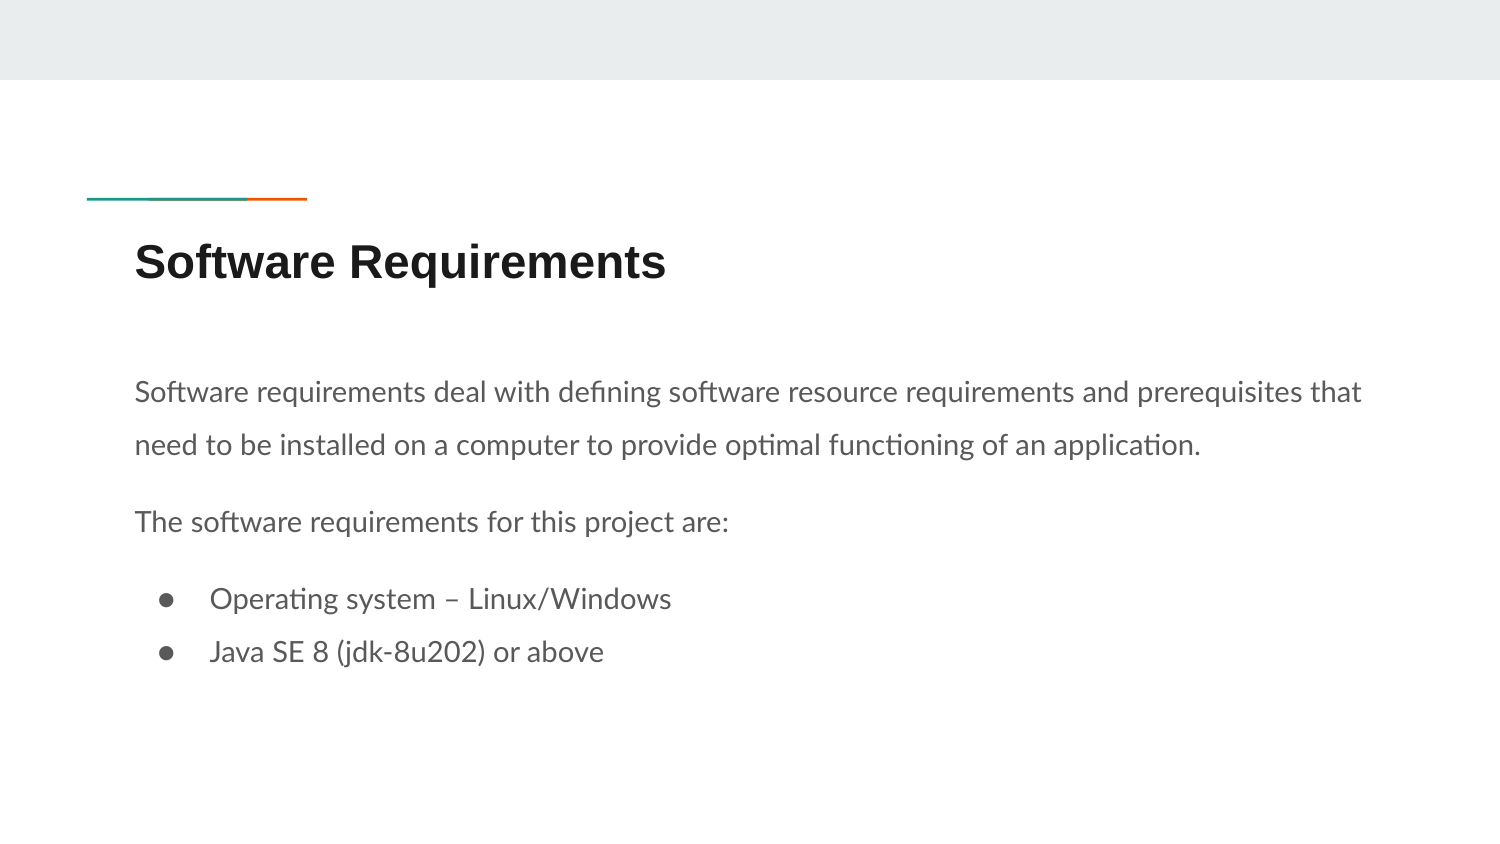

# Software Requirements
Software requirements deal with defining software resource requirements and prerequisites that need to be installed on a computer to provide optimal functioning of an application.
The software requirements for this project are:
Operating system – Linux/Windows
Java SE 8 (jdk-8u202) or above